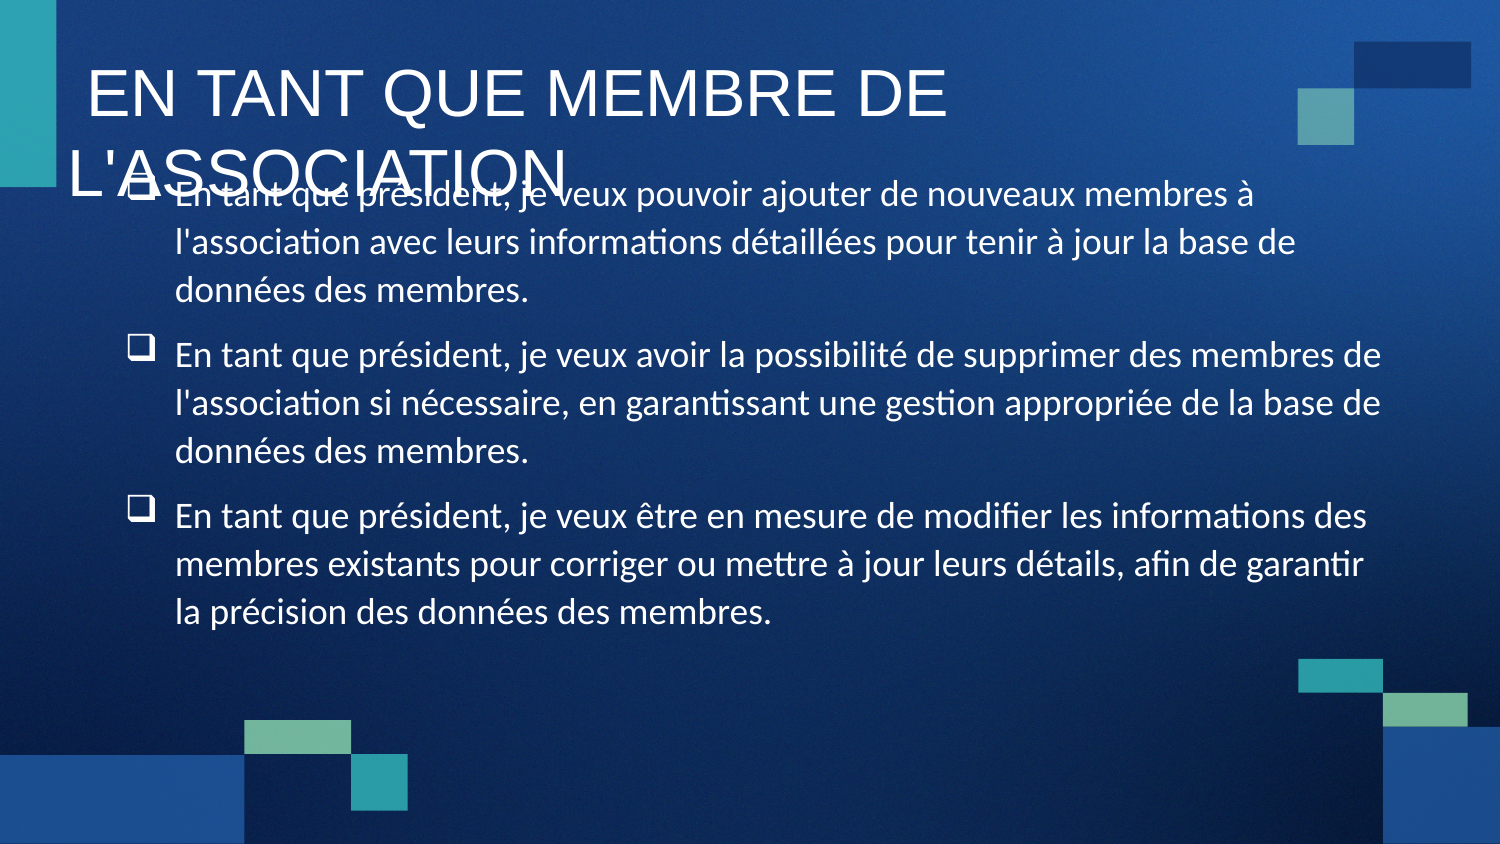

# EN TANT QUE MEMBRE DE L'ASSOCIATION

En tant que président, je veux pouvoir ajouter de nouveaux membres à l'association avec leurs informations détaillées pour tenir à jour la base de données des membres.
En tant que président, je veux avoir la possibilité de supprimer des membres de l'association si nécessaire, en garantissant une gestion appropriée de la base de données des membres.
En tant que président, je veux être en mesure de modifier les informations des membres existants pour corriger ou mettre à jour leurs détails, afin de garantir la précision des données des membres.